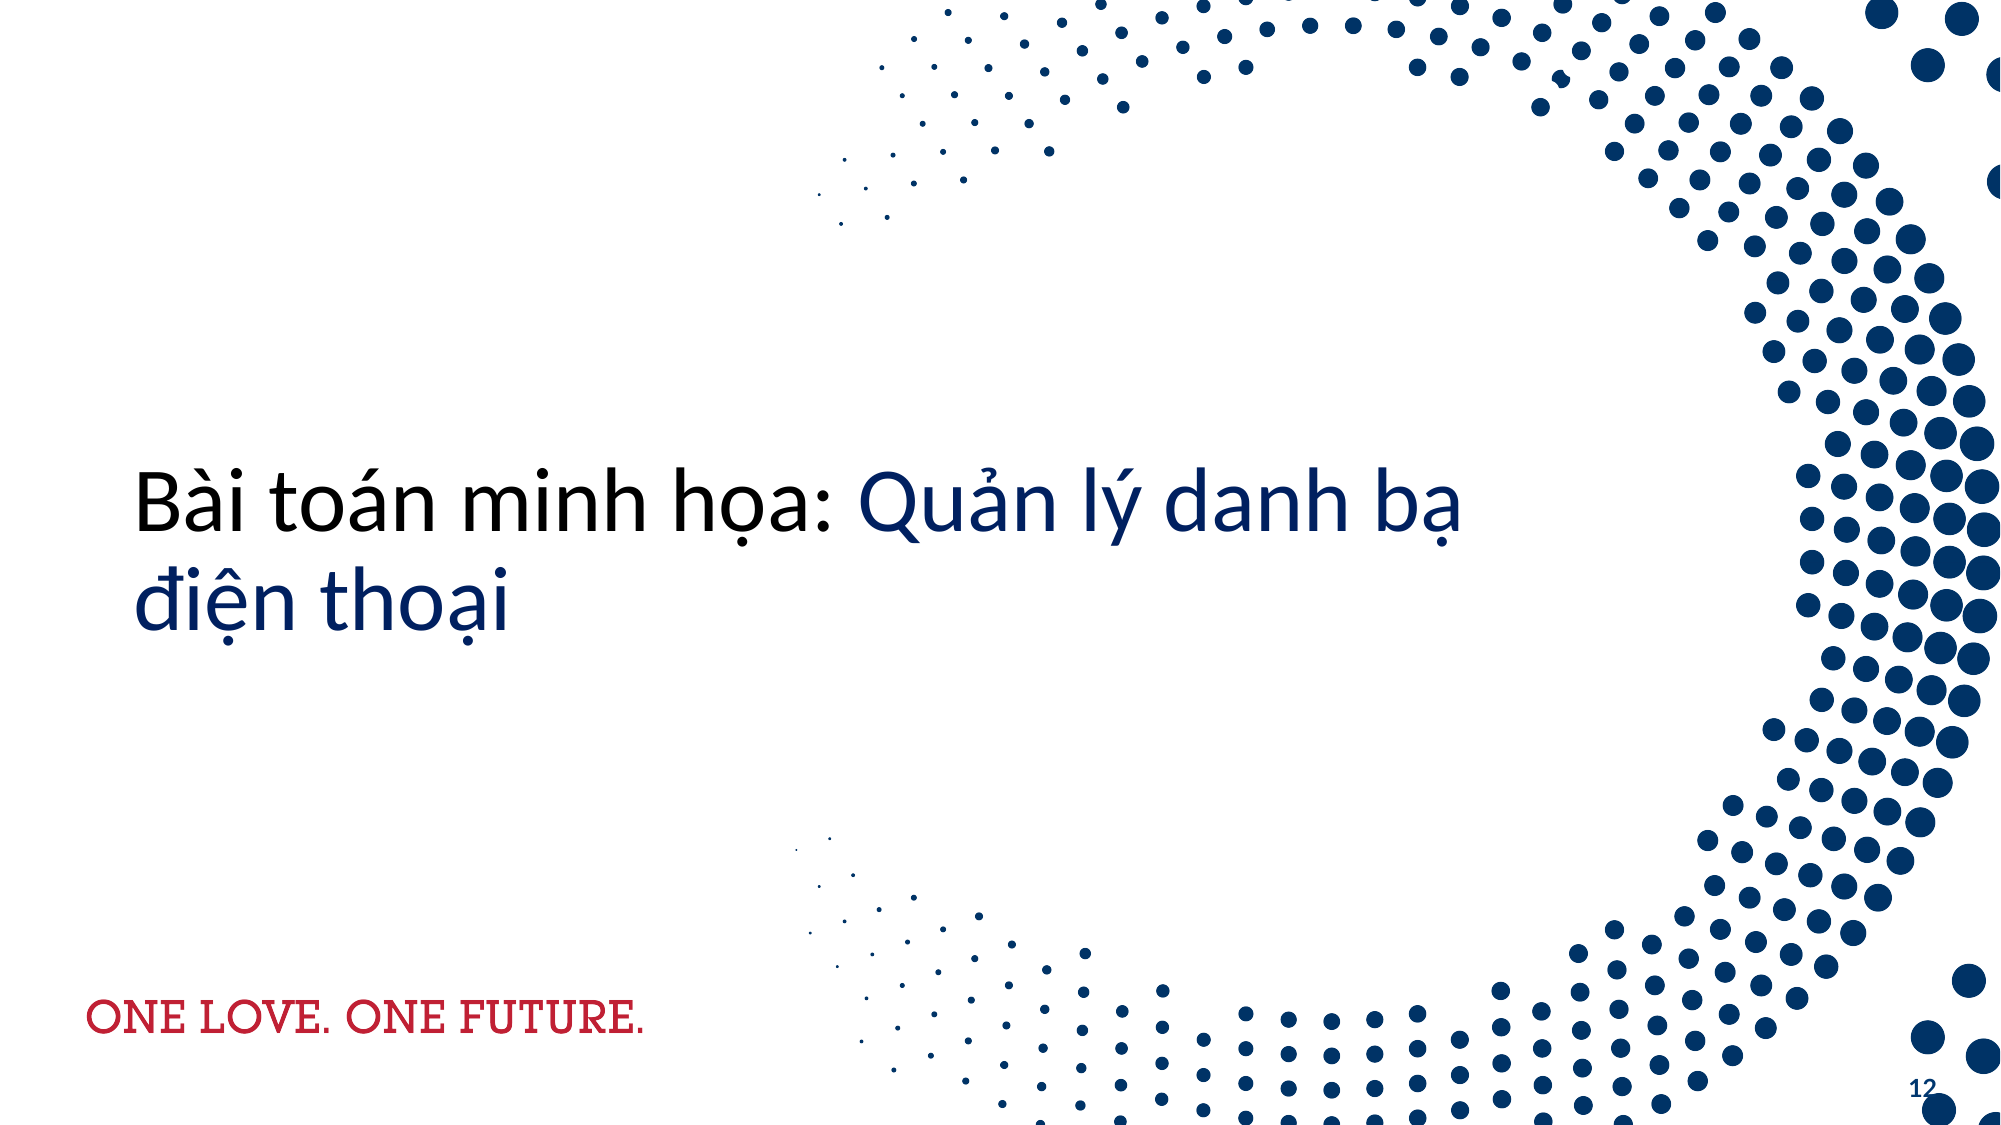

Bài toán minh họa: Quản lý danh bạ điện thoại
12